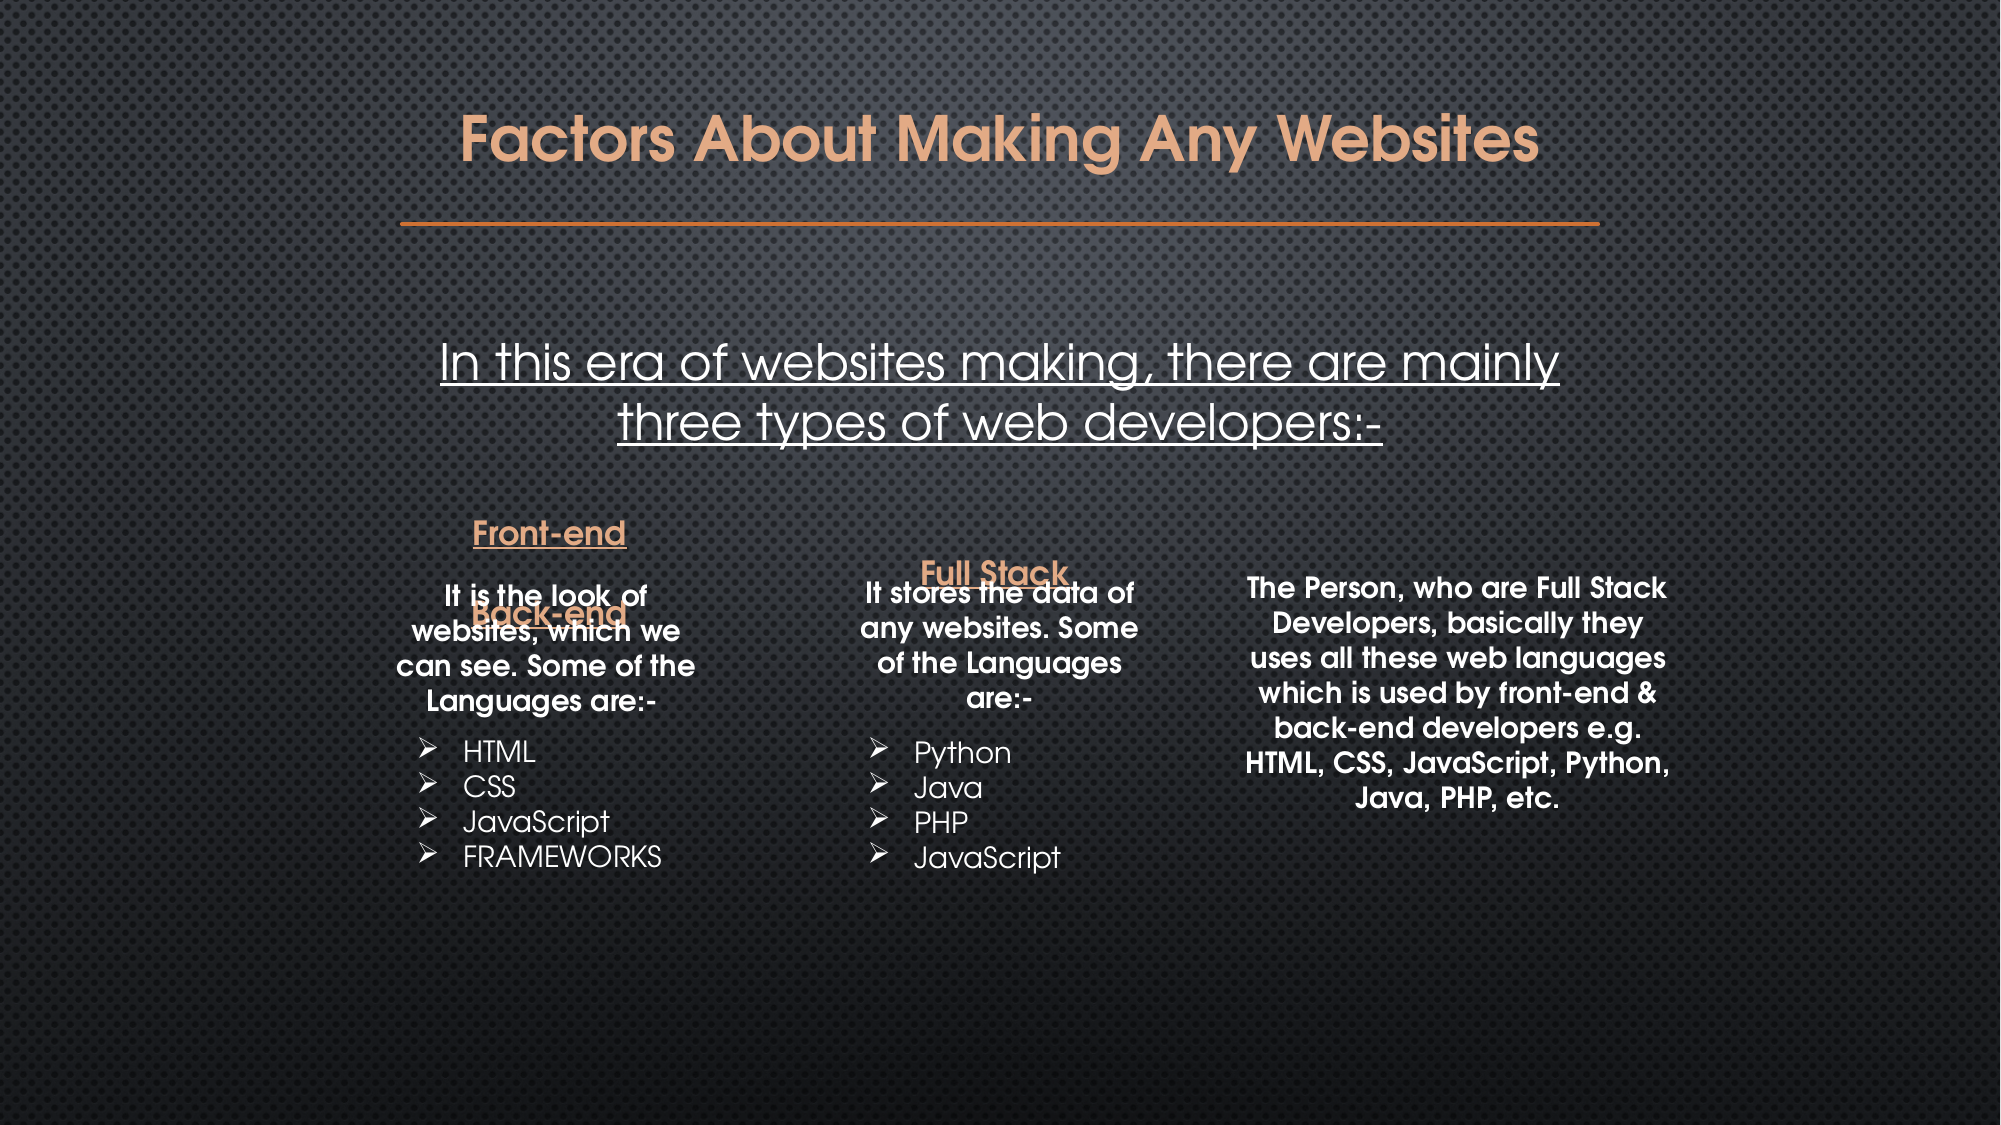

Factors About Making Any Websites
In this era of websites making, there are mainly three types of web developers:-
Front-end

Back-end

Full Stack
The Person, who are Full Stack Developers, basically they uses all these web languages which is used by front-end & back-end developers e.g. HTML, CSS, JavaScript, Python, Java, PHP, etc.
It stores the data of any websites. Some of the Languages are:-
It is the look of websites, which we can see. Some of the Languages are:-
HTML
CSS
JavaScript
FRAMEWORKS
Python
Java
PHP
JavaScript